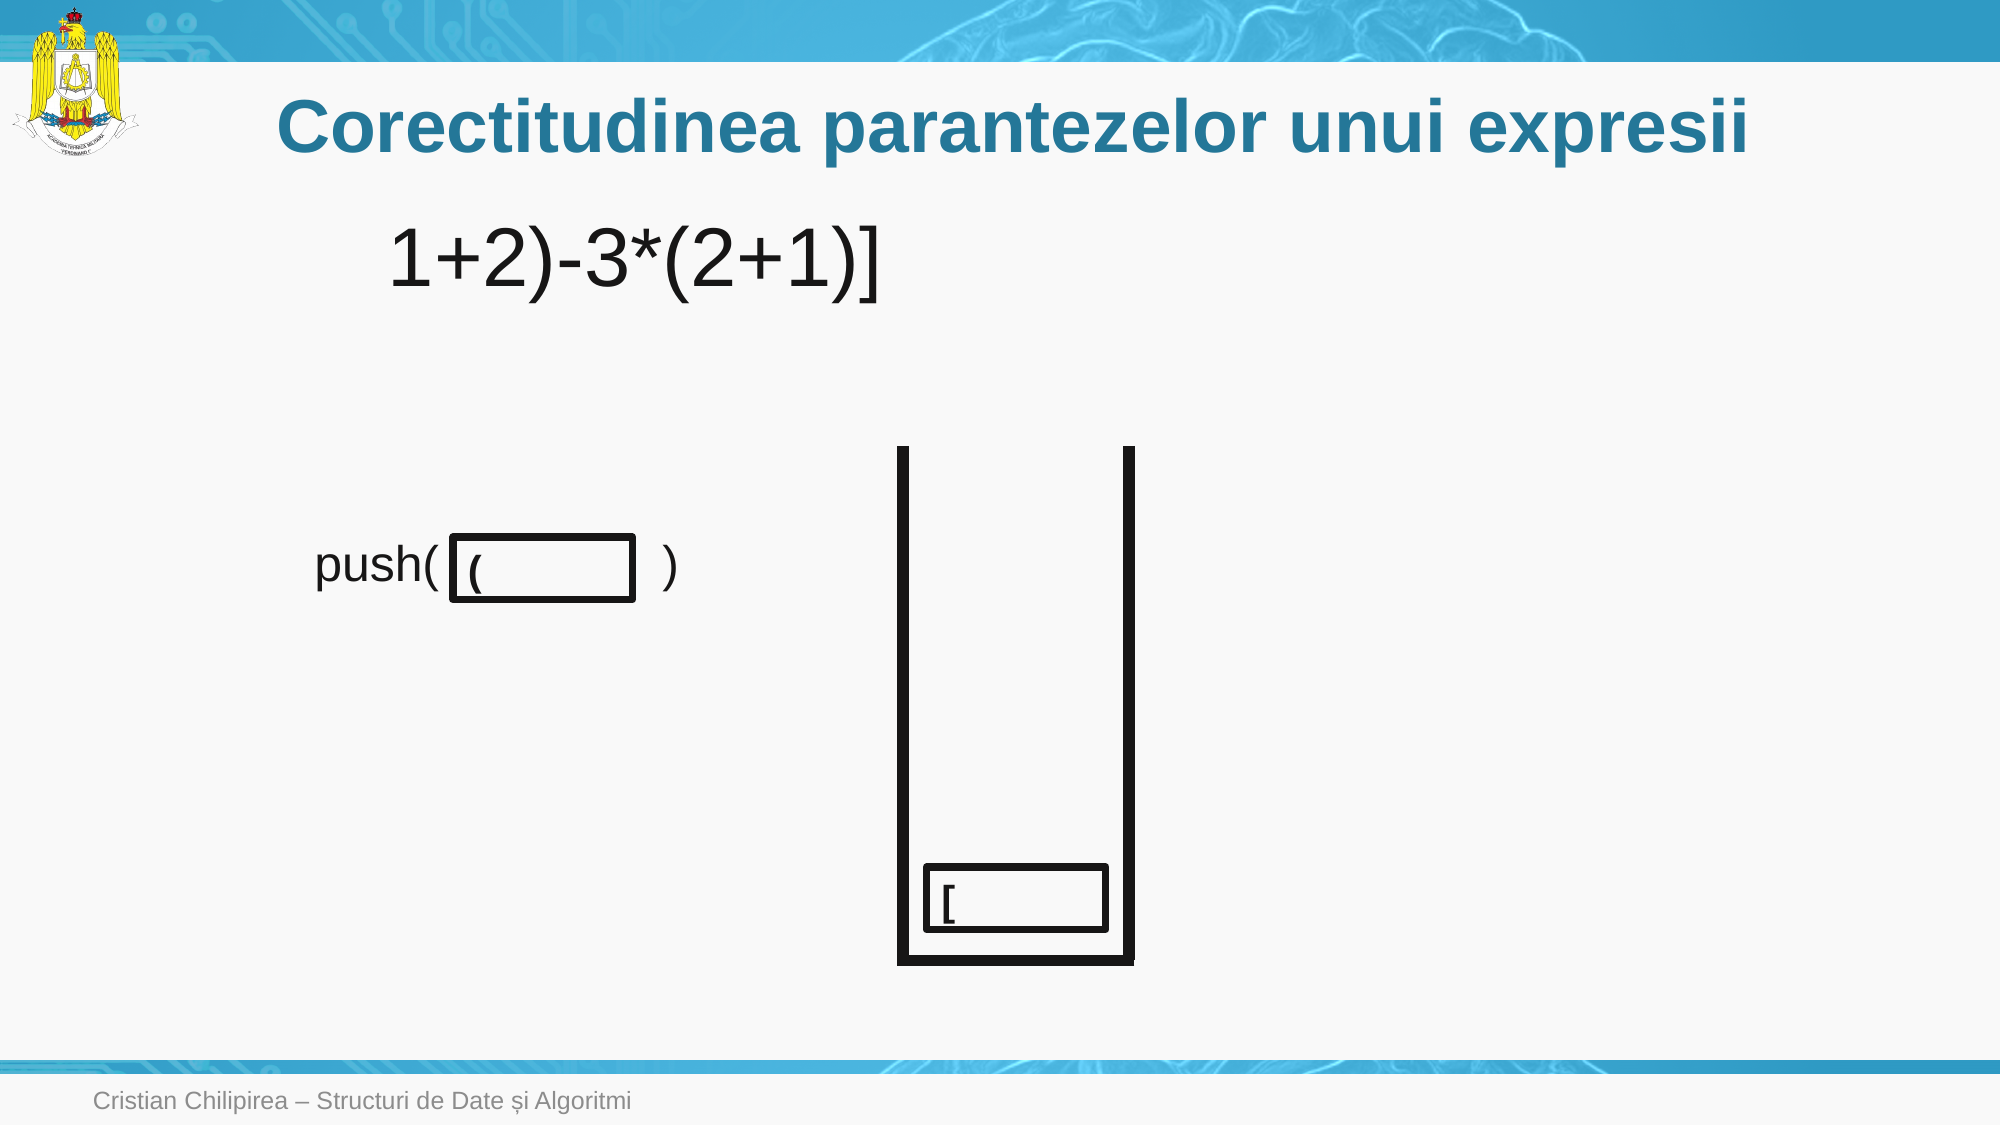

# Corectitudinea parantezelor unui expresii
1+2)-3*(2+1)]
push(                )
(
[
Cristian Chilipirea – Structuri de Date și Algoritmi